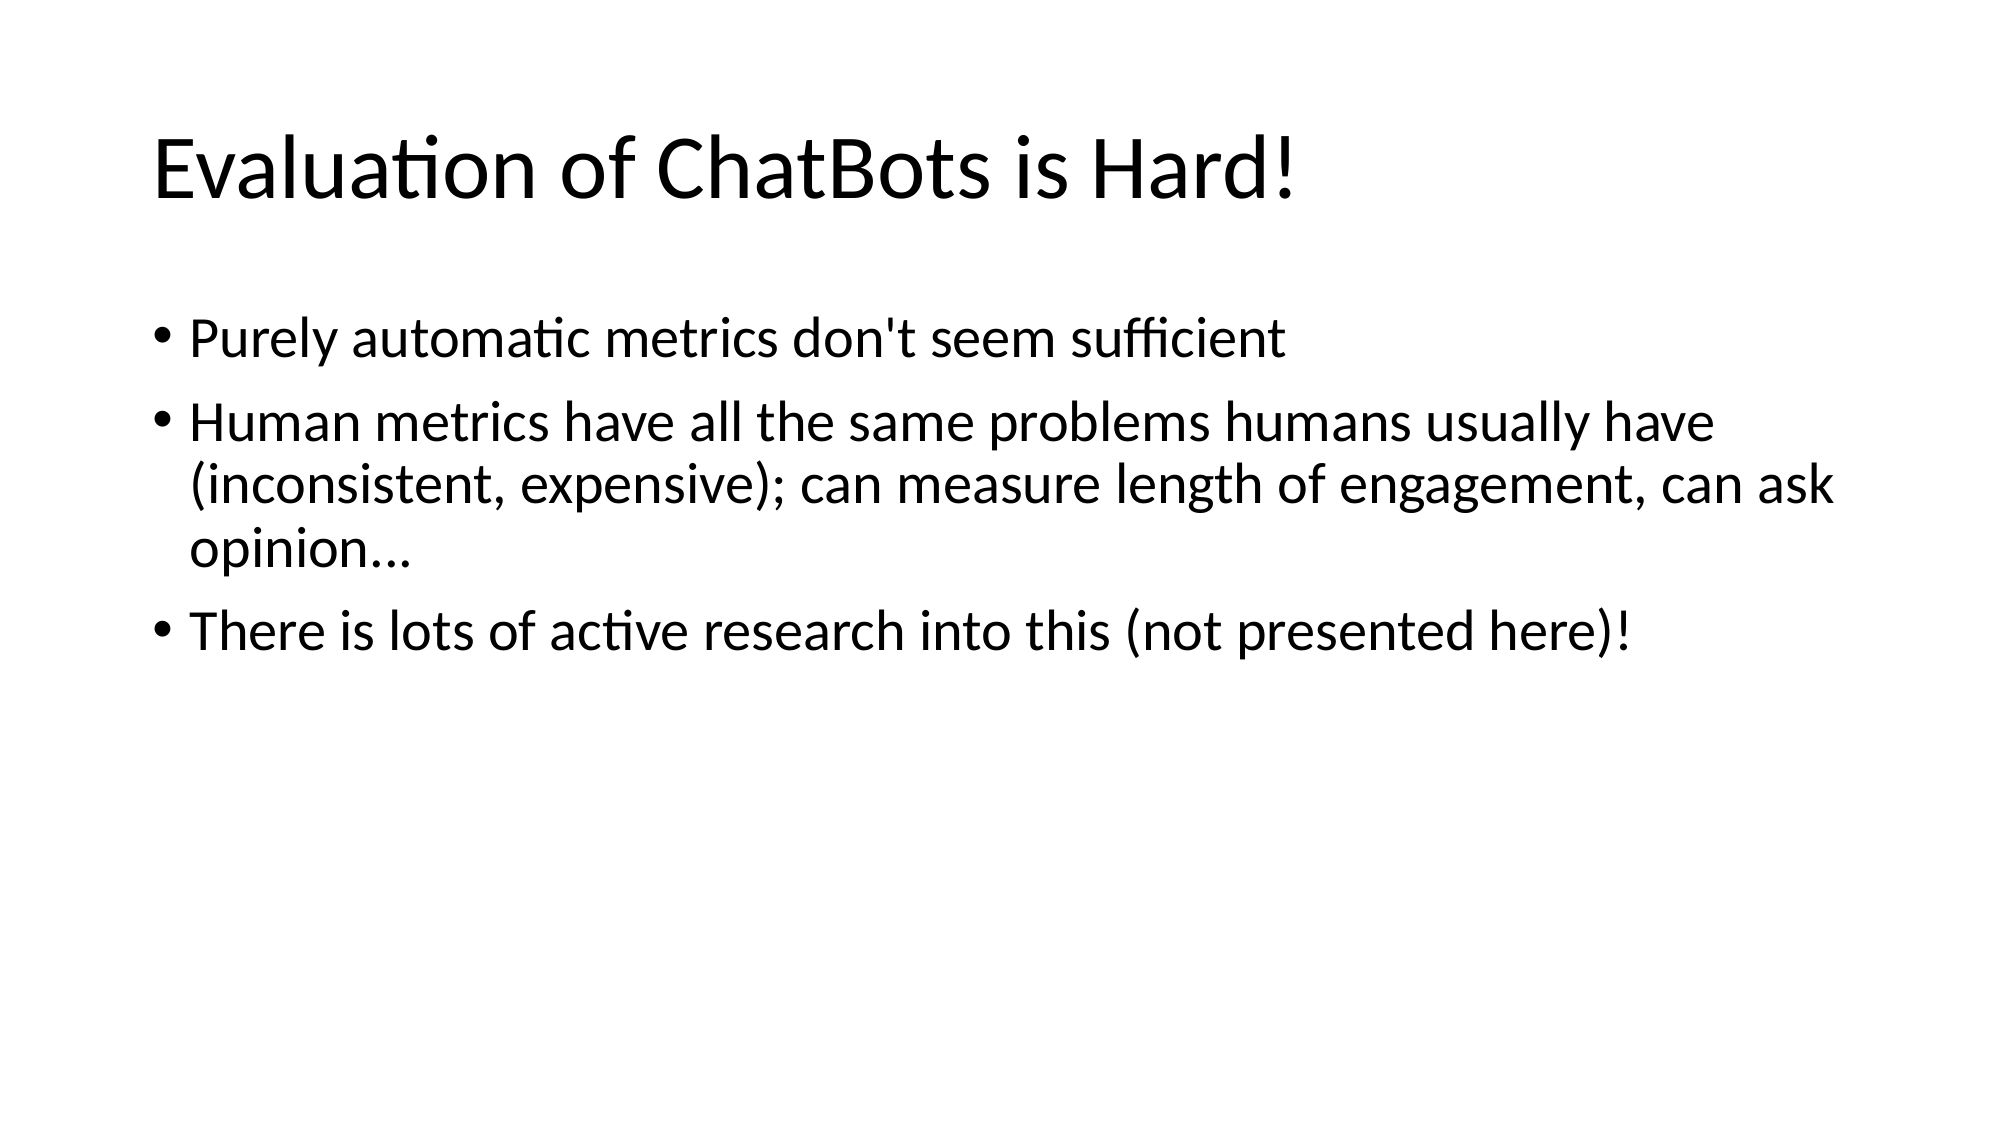

# Evaluation of ChatBots is Hard!
Purely automatic metrics don't seem sufficient
Human metrics have all the same problems humans usually have (inconsistent, expensive); can measure length of engagement, can ask opinion...
There is lots of active research into this (not presented here)!